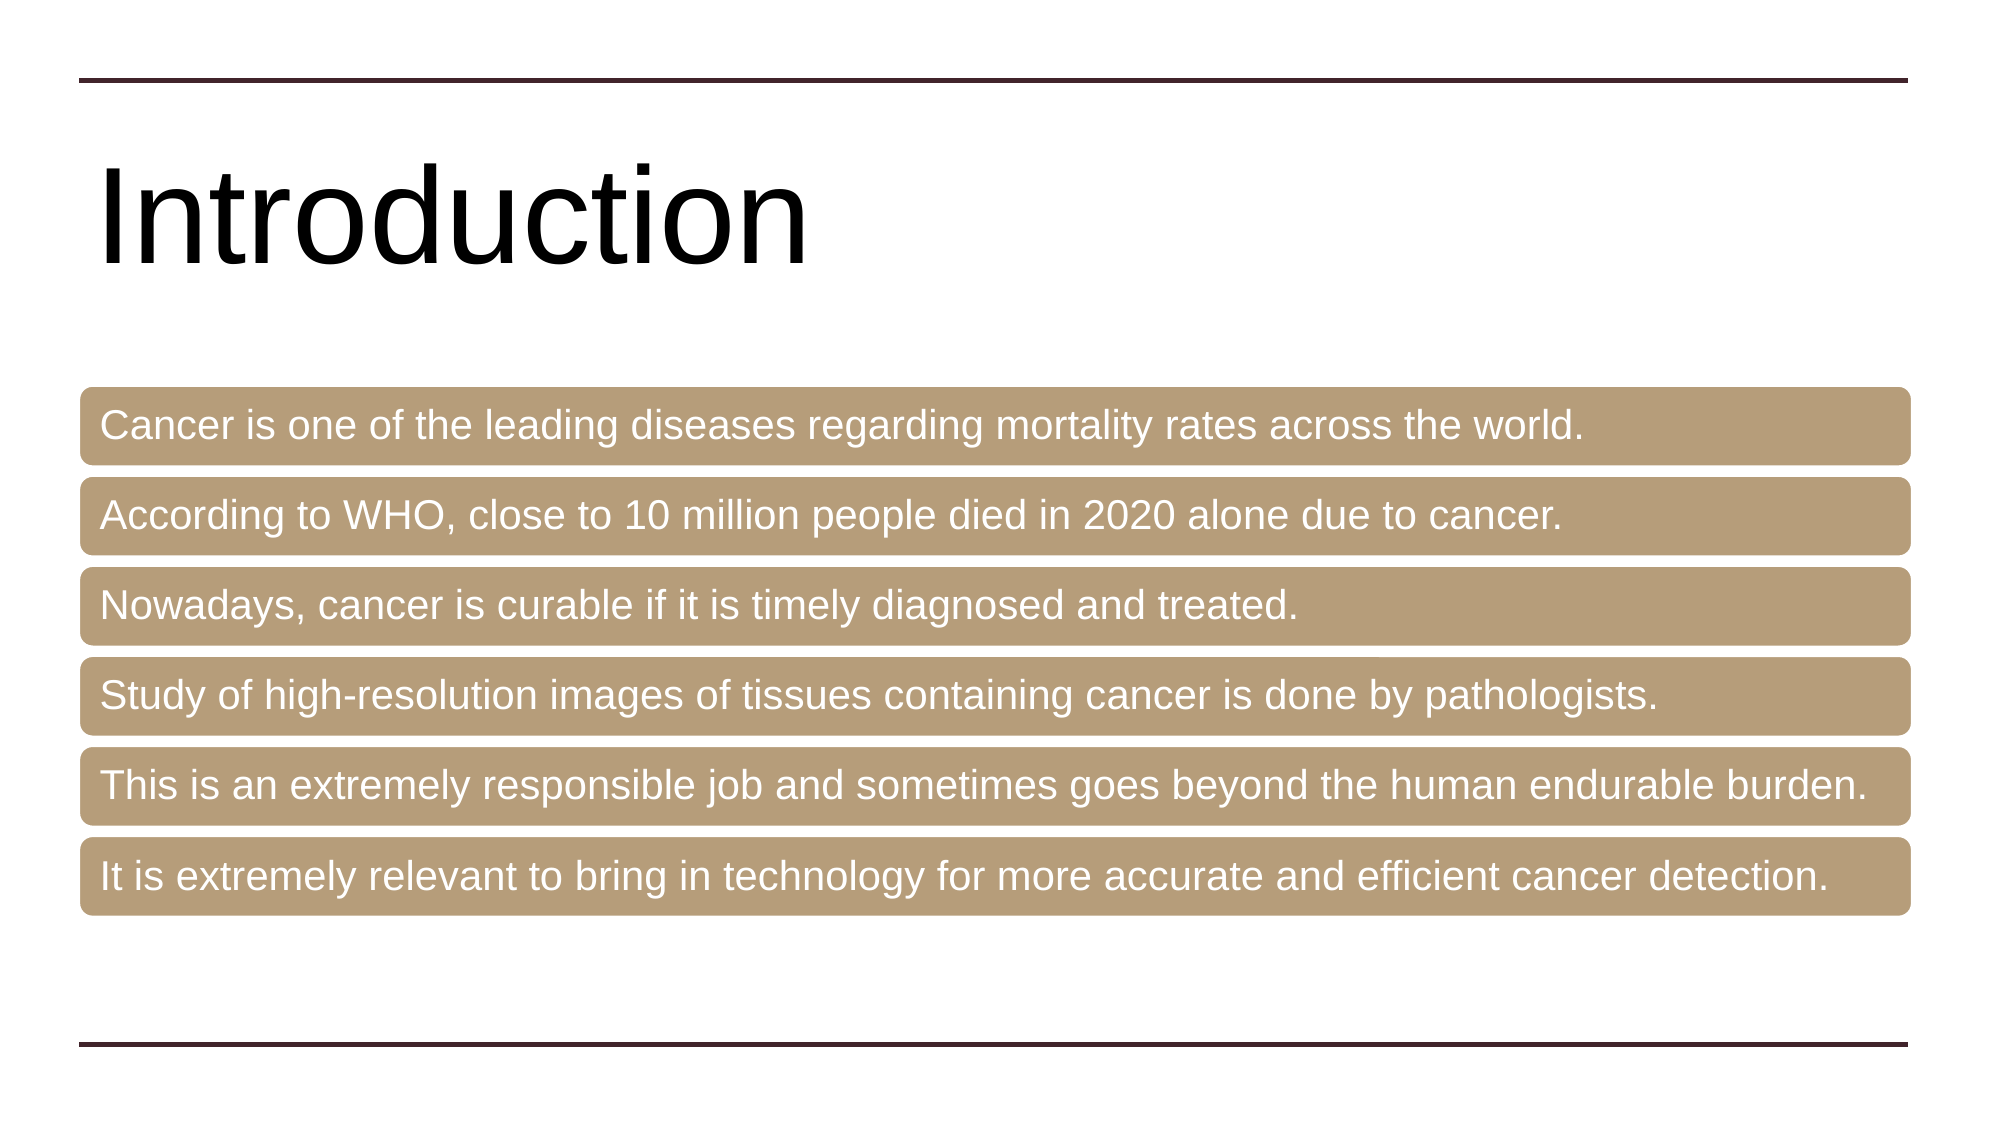

# Introduction
Cancer is one of the leading diseases regarding mortality rates across the world.
According to WHO, close to 10 million people died in 2020 alone due to cancer.
Nowadays, cancer is curable if it is timely diagnosed and treated.
Study of high-resolution images of tissues containing cancer is done by pathologists.
This is an extremely responsible job and sometimes goes beyond the human endurable burden.
It is extremely relevant to bring in technology for more accurate and efficient cancer detection.